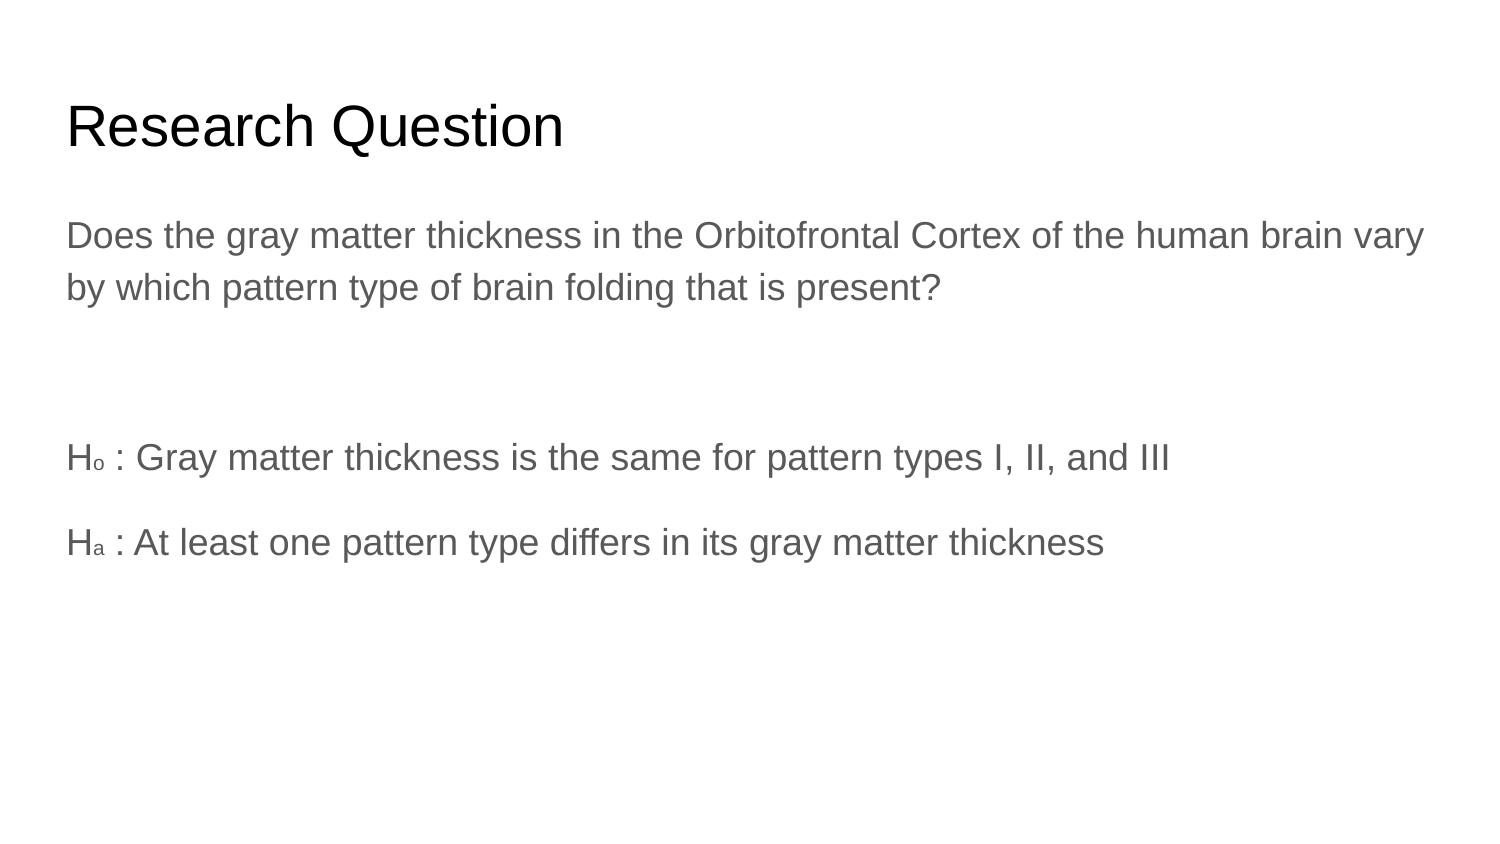

# Research Question
Does the gray matter thickness in the Orbitofrontal Cortex of the human brain vary by which pattern type of brain folding that is present?

Ho : Gray matter thickness is the same for pattern types I, II, and III
Ha : At least one pattern type differs in its gray matter thickness